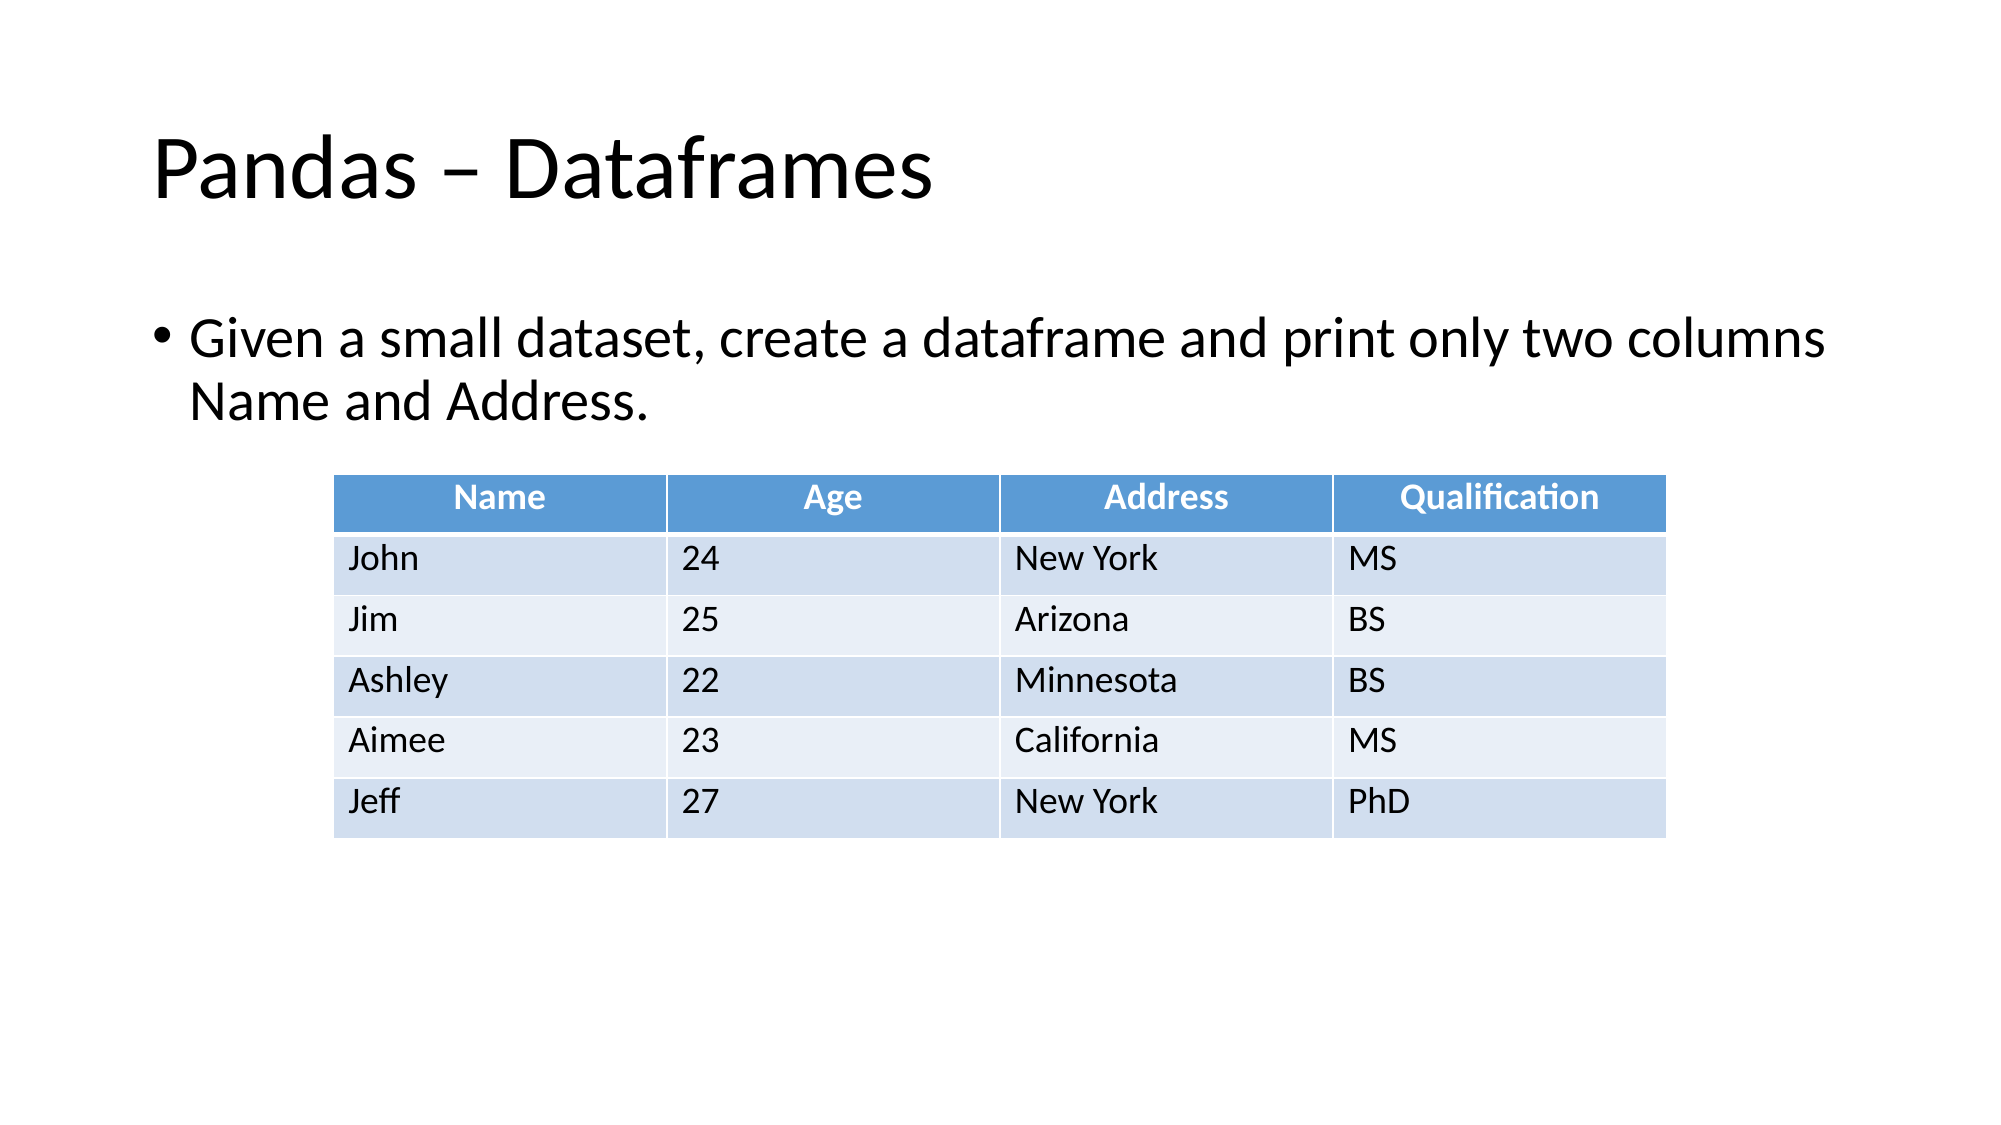

# Pandas – Dataframes
Given a small dataset, create a dataframe and print only two columns Name and Address.

| Name | Age | Address | Qualification |
| --- | --- | --- | --- |
| John | 24 | New York | MS |
| Jim | 25 | Arizona | BS |
| Ashley | 22 | Minnesota | BS |
| Aimee | 23 | California | MS |
| Jeff | 27 | New York | PhD |